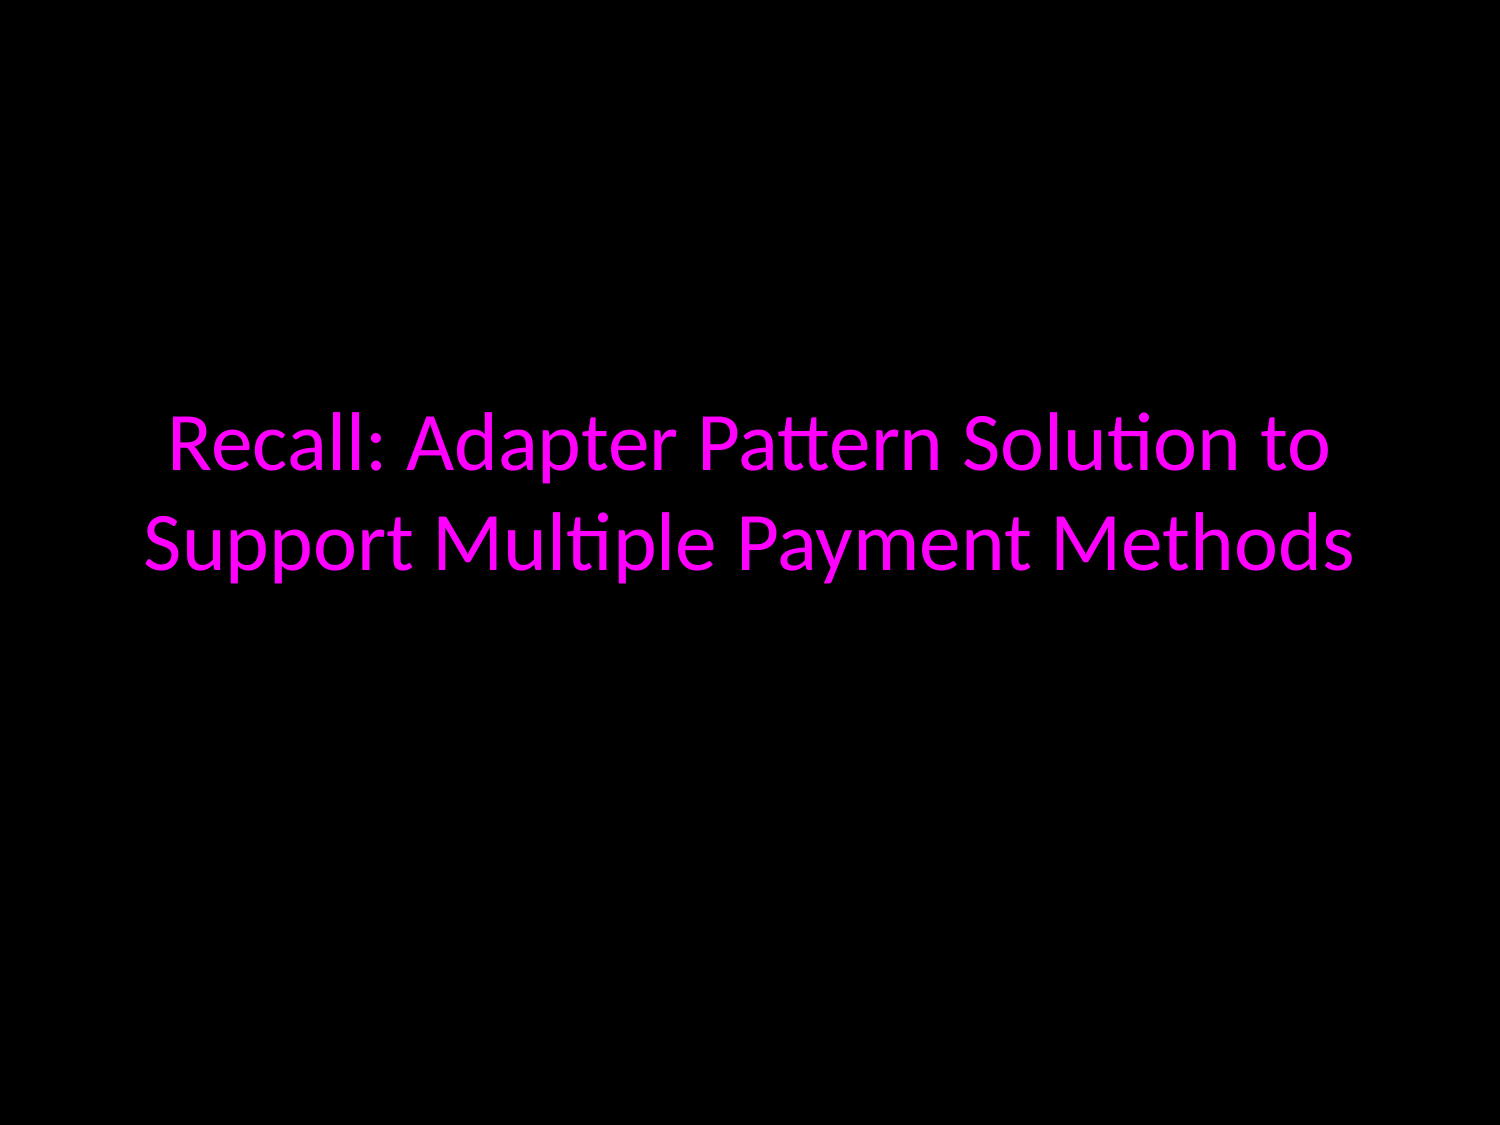

Recall: Adapter Pattern Solution to Support Multiple Payment Methods